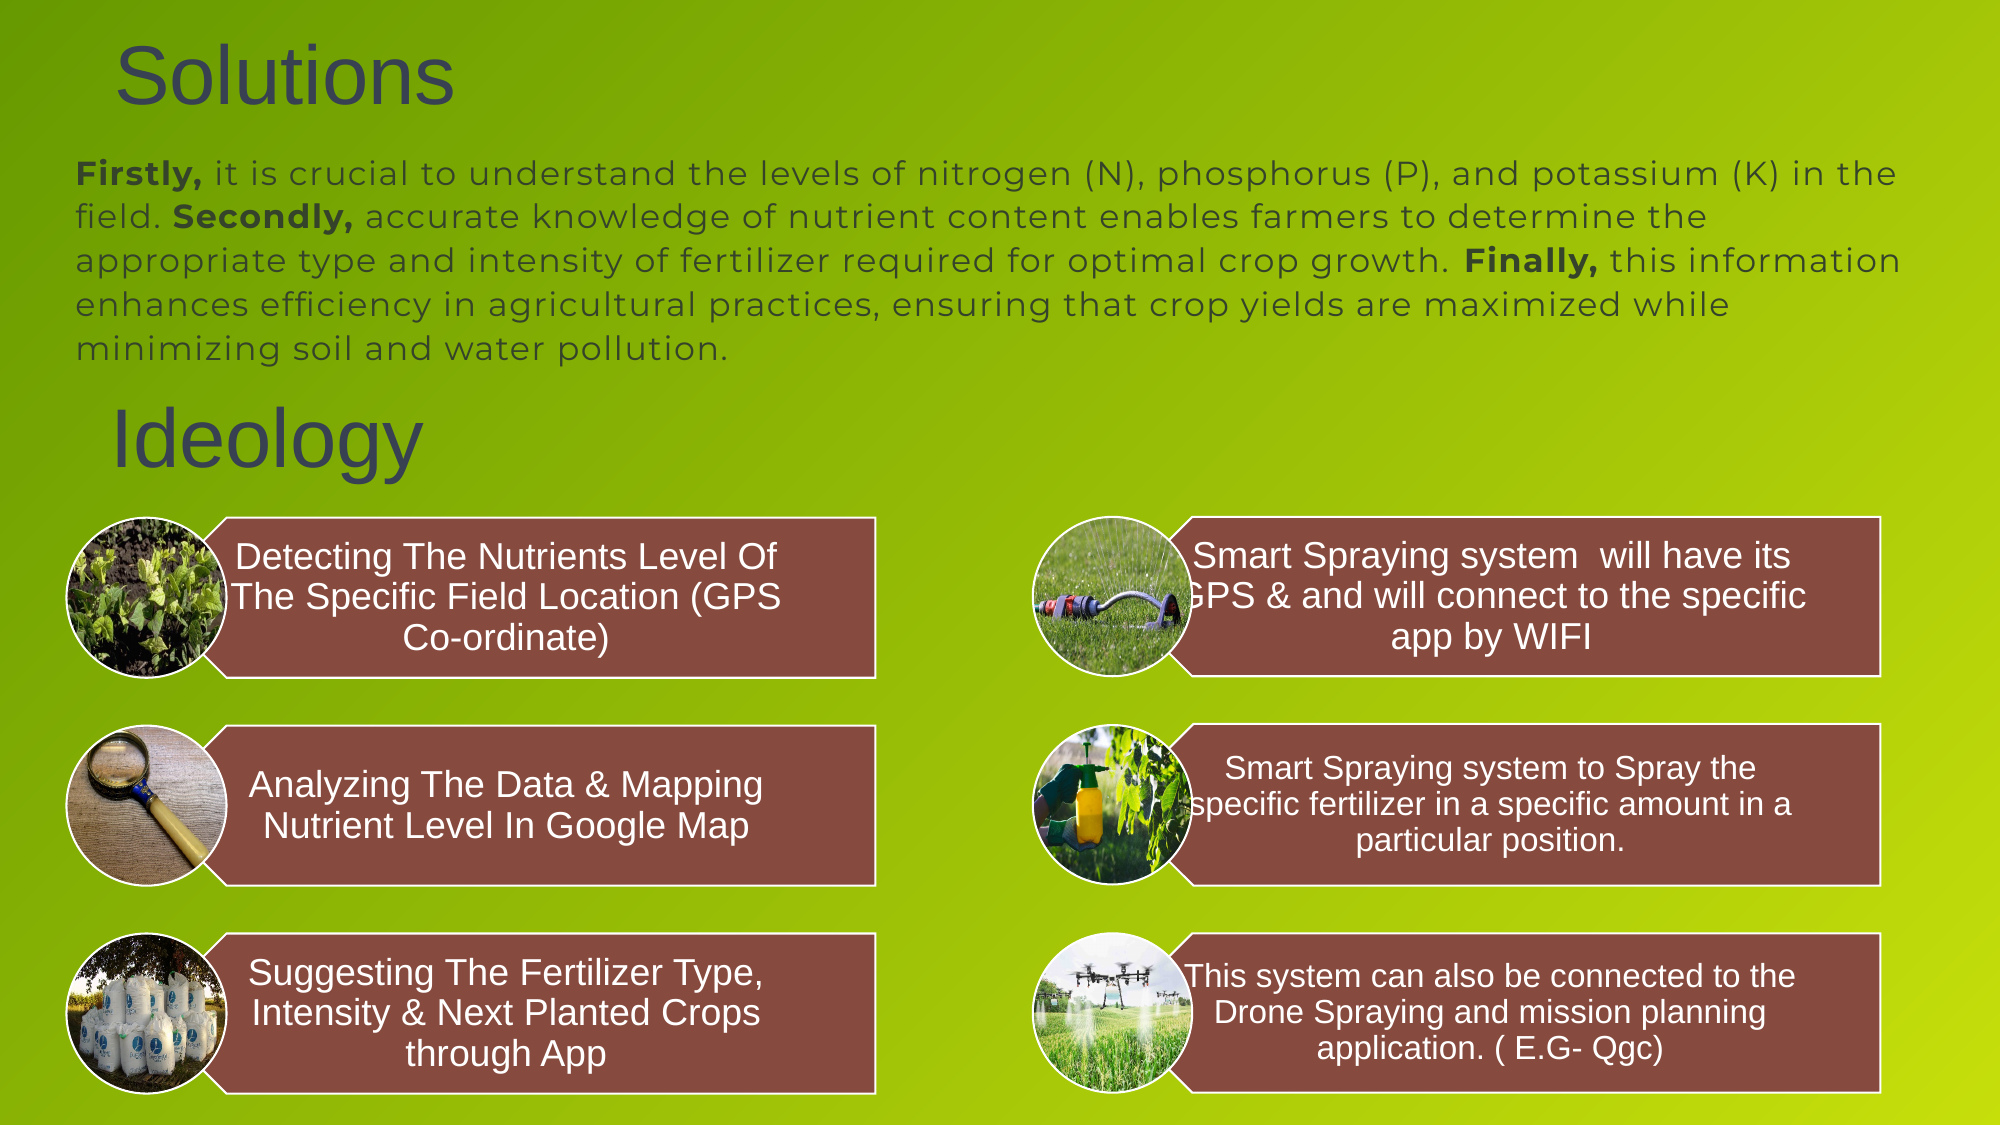

Solutions
Firstly, it is crucial to understand the levels of nitrogen (N), phosphorus (P), and potassium (K) in the field. Secondly, accurate knowledge of nutrient content enables farmers to determine the appropriate type and intensity of fertilizer required for optimal crop growth. Finally, this information enhances efficiency in agricultural practices, ensuring that crop yields are maximized while minimizing soil and water pollution.
Ideology
Smart Spraying system  will have its GPS & and will connect to the specific app by WIFI
Smart Spraying system to Spray the specific fertilizer in a specific amount in a particular position.
This system can also be connected to the Drone Spraying and mission planning application. ( E.G- Qgc)
Detecting The Nutrients Level Of The Specific Field Location (GPS Co-ordinate)
Analyzing The Data & Mapping Nutrient Level In Google Map
Suggesting The Fertilizer Type, Intensity & Next Planted Crops through App